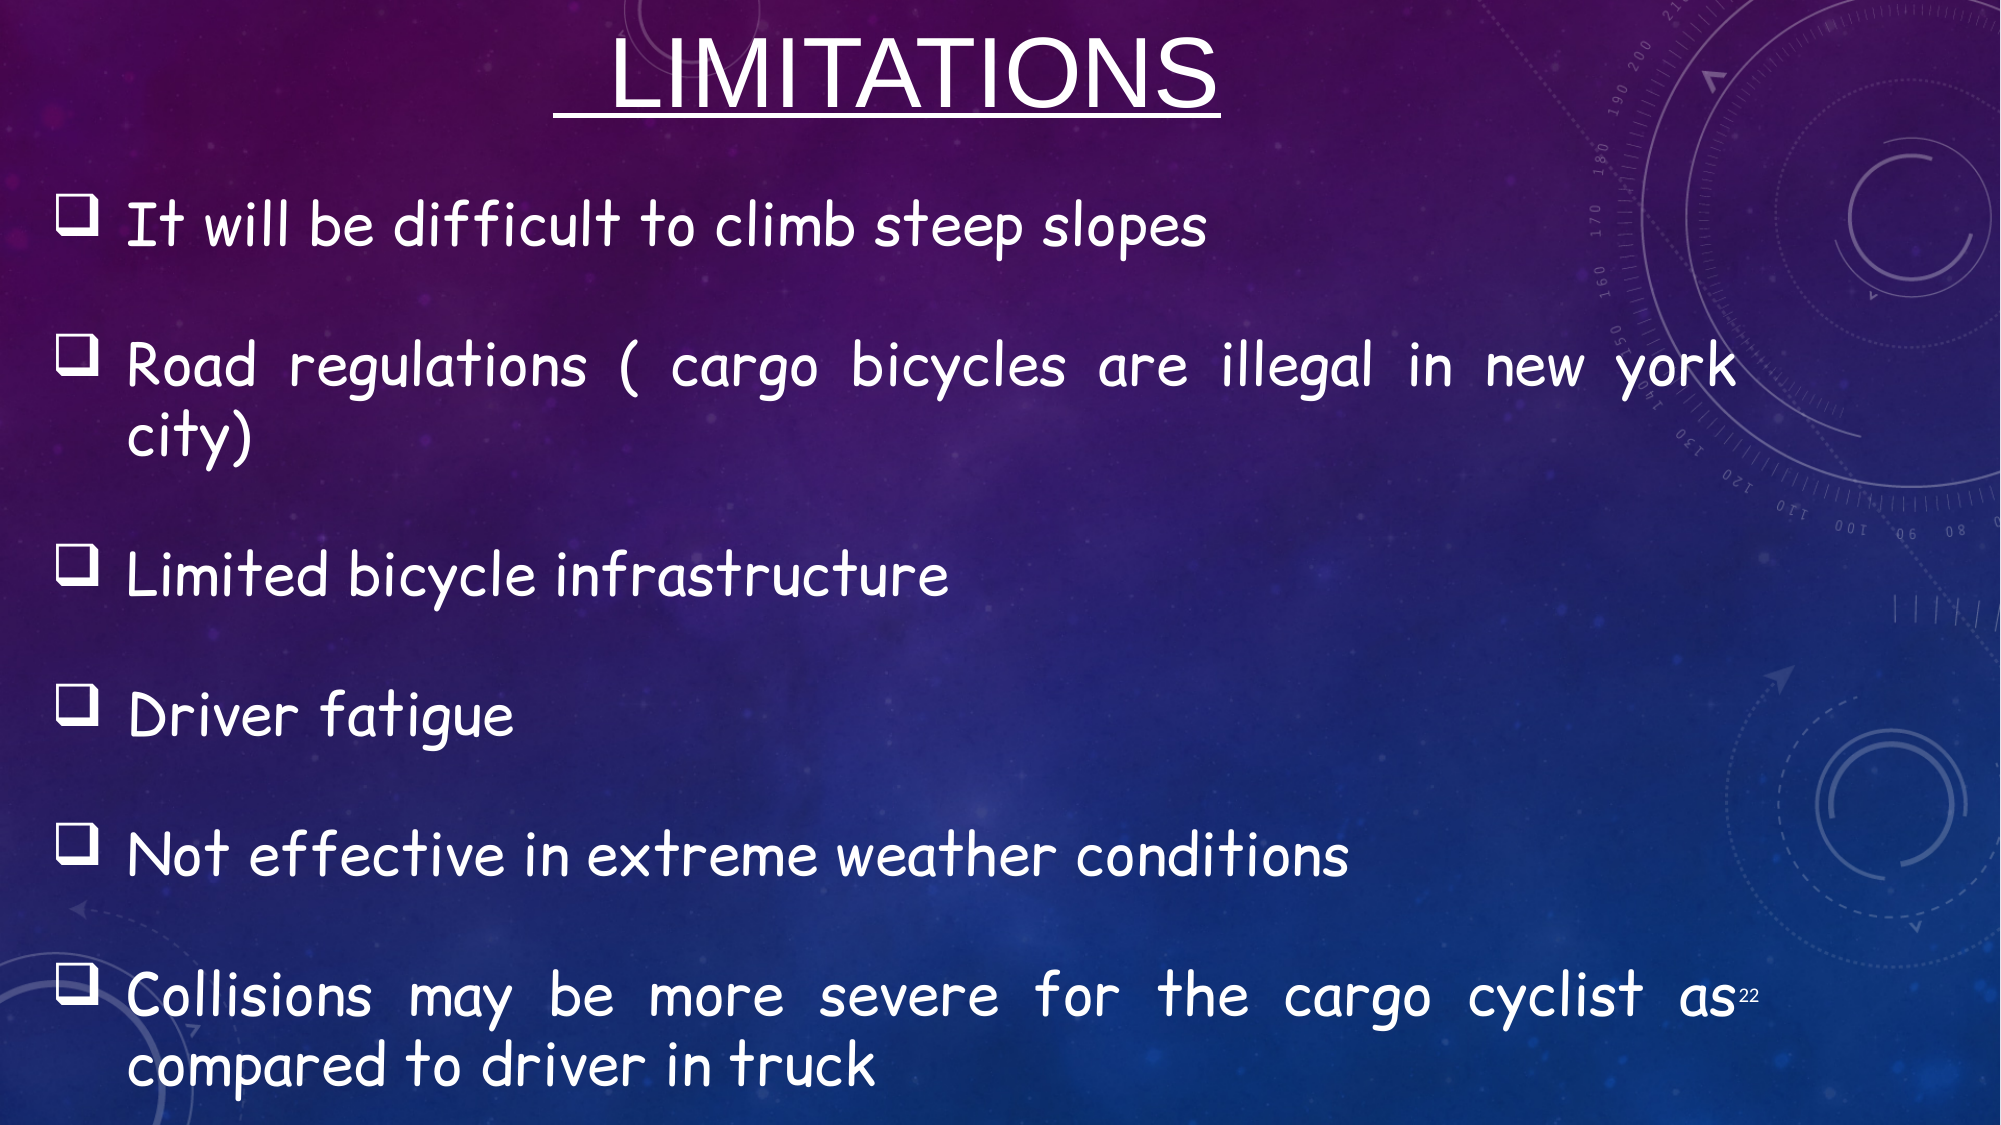

LIMITATIONS

It will be difficult to climb steep slopes

Road regulations ( cargo bicycles are illegal in new york city)

Limited bicycle infrastructure

Driver fatigue

Not effective in extreme weather conditions

Collisions may be more severe for the cargo cyclist as compared to driver in truck

22